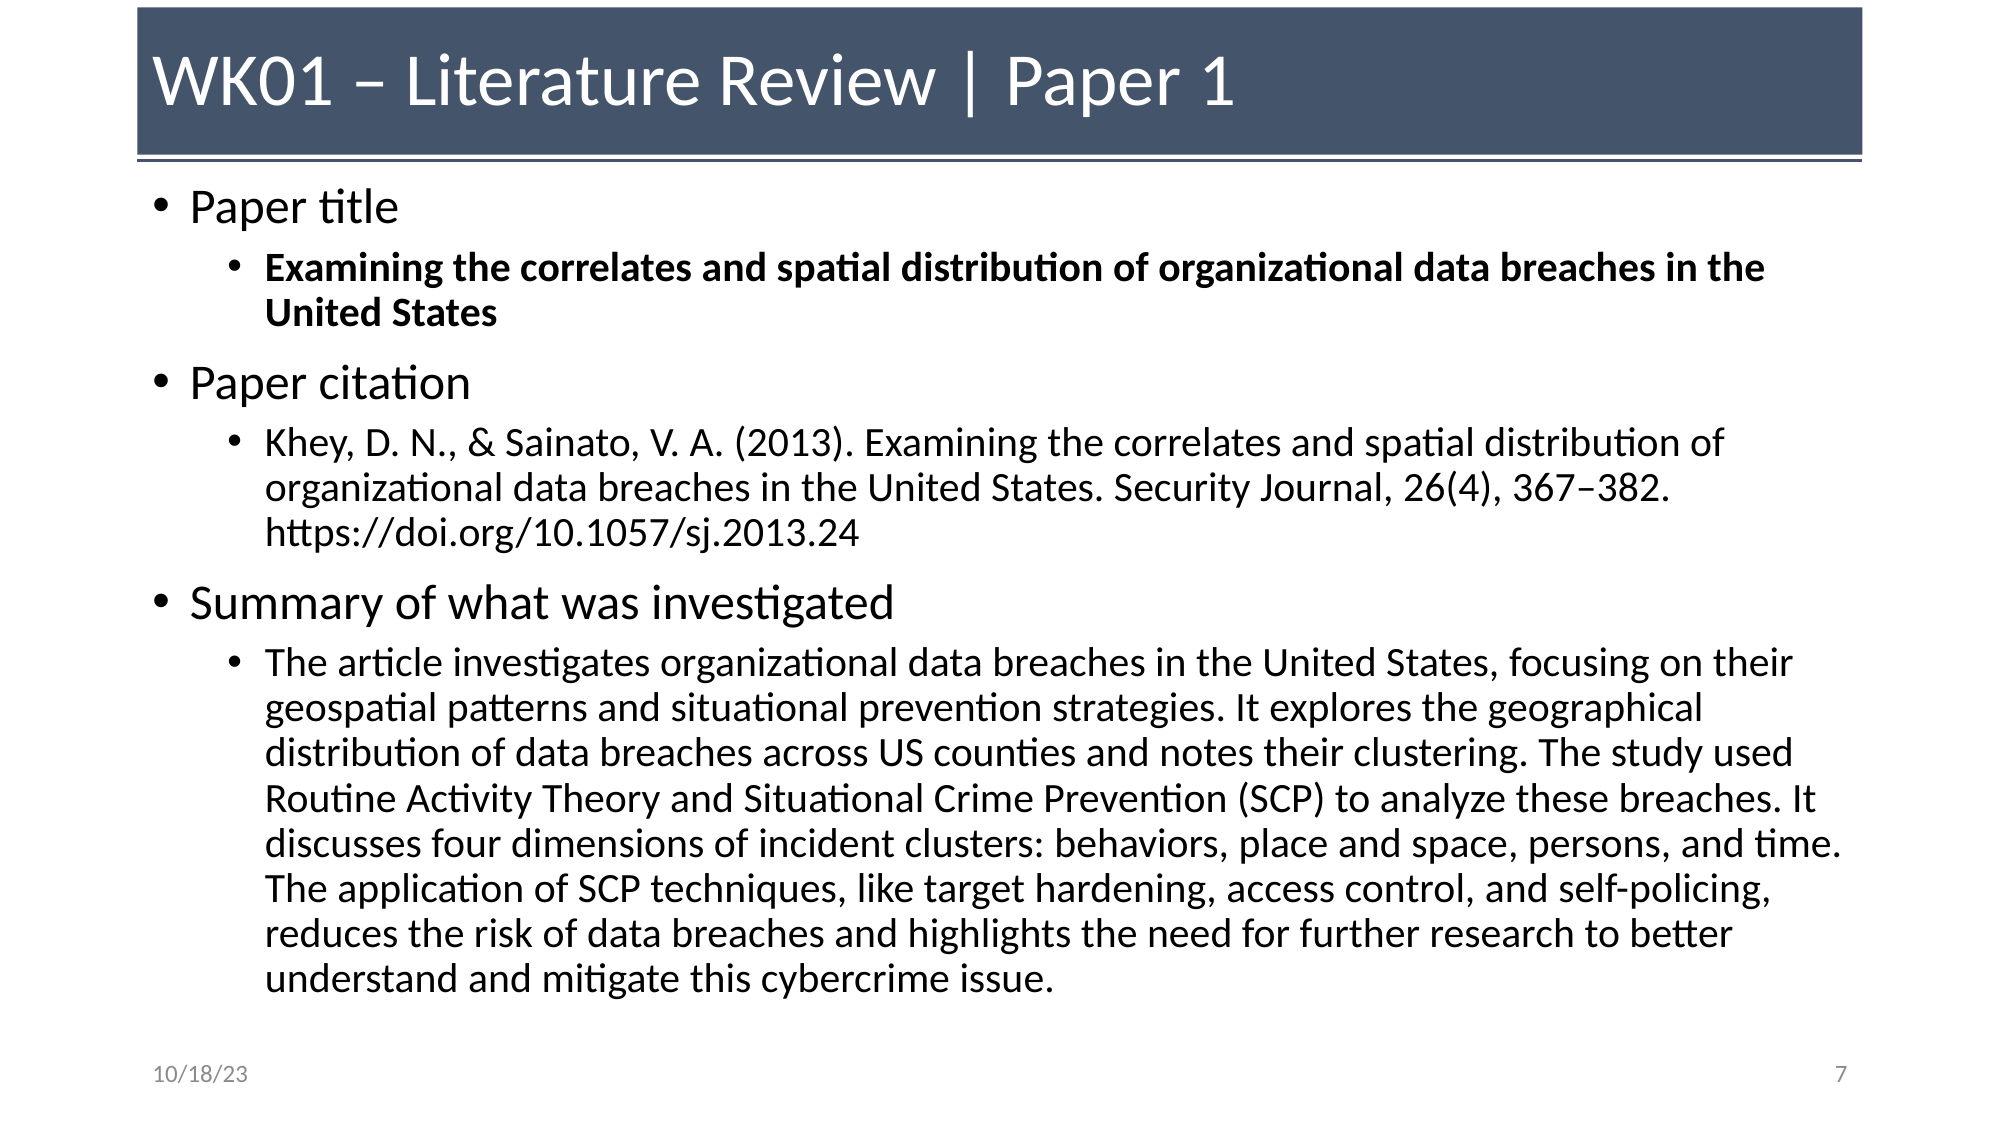

# WK01 – Literature Review | Paper 1
Paper title
Examining the correlates and spatial distribution of organizational data breaches in the United States
Paper citation
Khey, D. N., & Sainato, V. A. (2013). Examining the correlates and spatial distribution of organizational data breaches in the United States. Security Journal, 26(4), 367–382. https://doi.org/10.1057/sj.2013.24
Summary of what was investigated
The article investigates organizational data breaches in the United States, focusing on their geospatial patterns and situational prevention strategies. It explores the geographical distribution of data breaches across US counties and notes their clustering. The study used Routine Activity Theory and Situational Crime Prevention (SCP) to analyze these breaches. It discusses four dimensions of incident clusters: behaviors, place and space, persons, and time. The application of SCP techniques, like target hardening, access control, and self-policing, reduces the risk of data breaches and highlights the need for further research to better understand and mitigate this cybercrime issue.
10/18/23
7